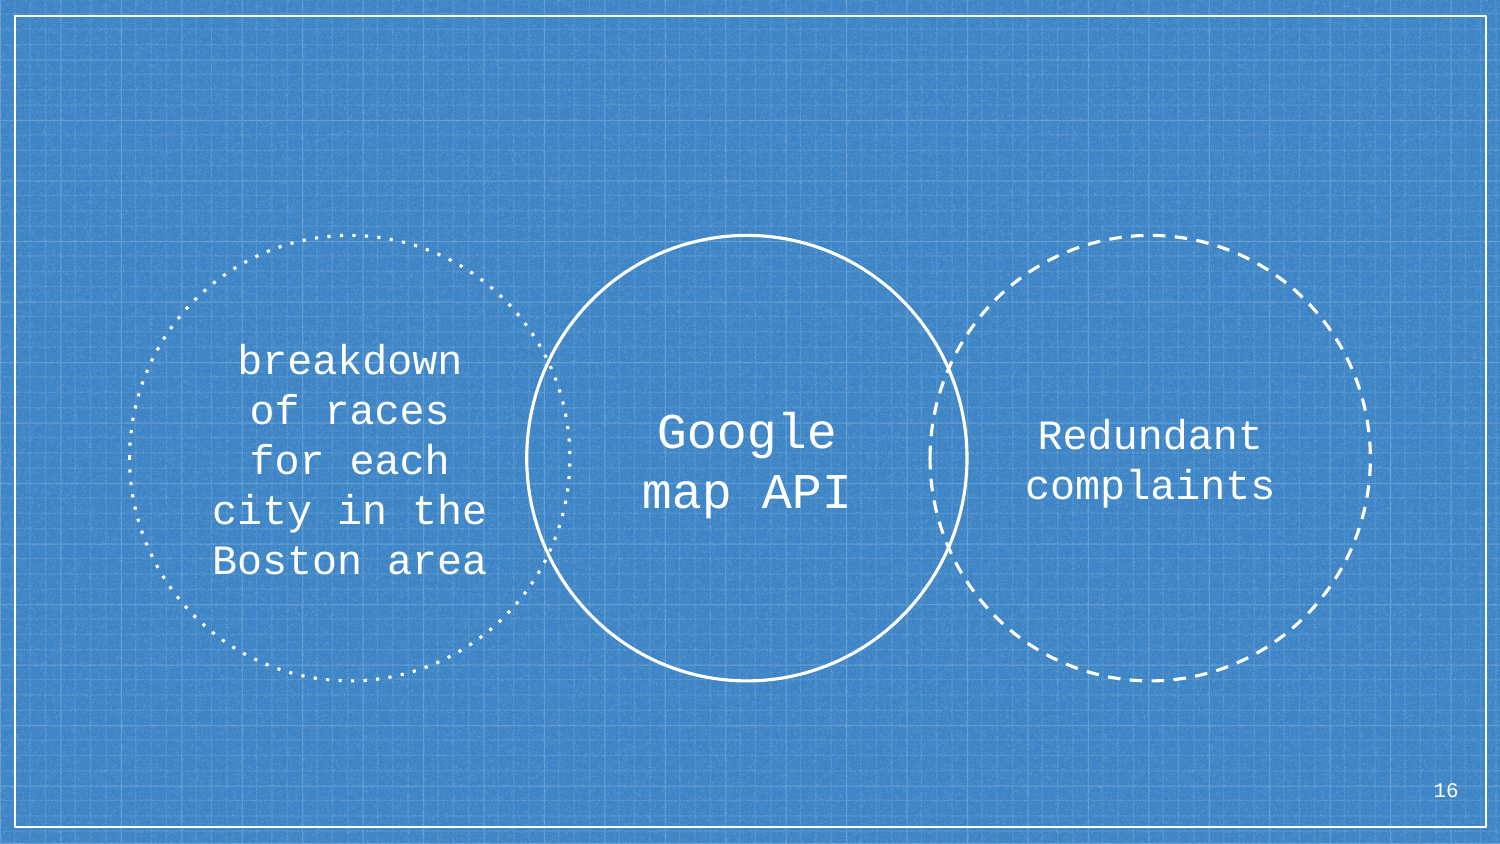

breakdown of races for each city in the Boston area
Google map API
Redundant complaints
16